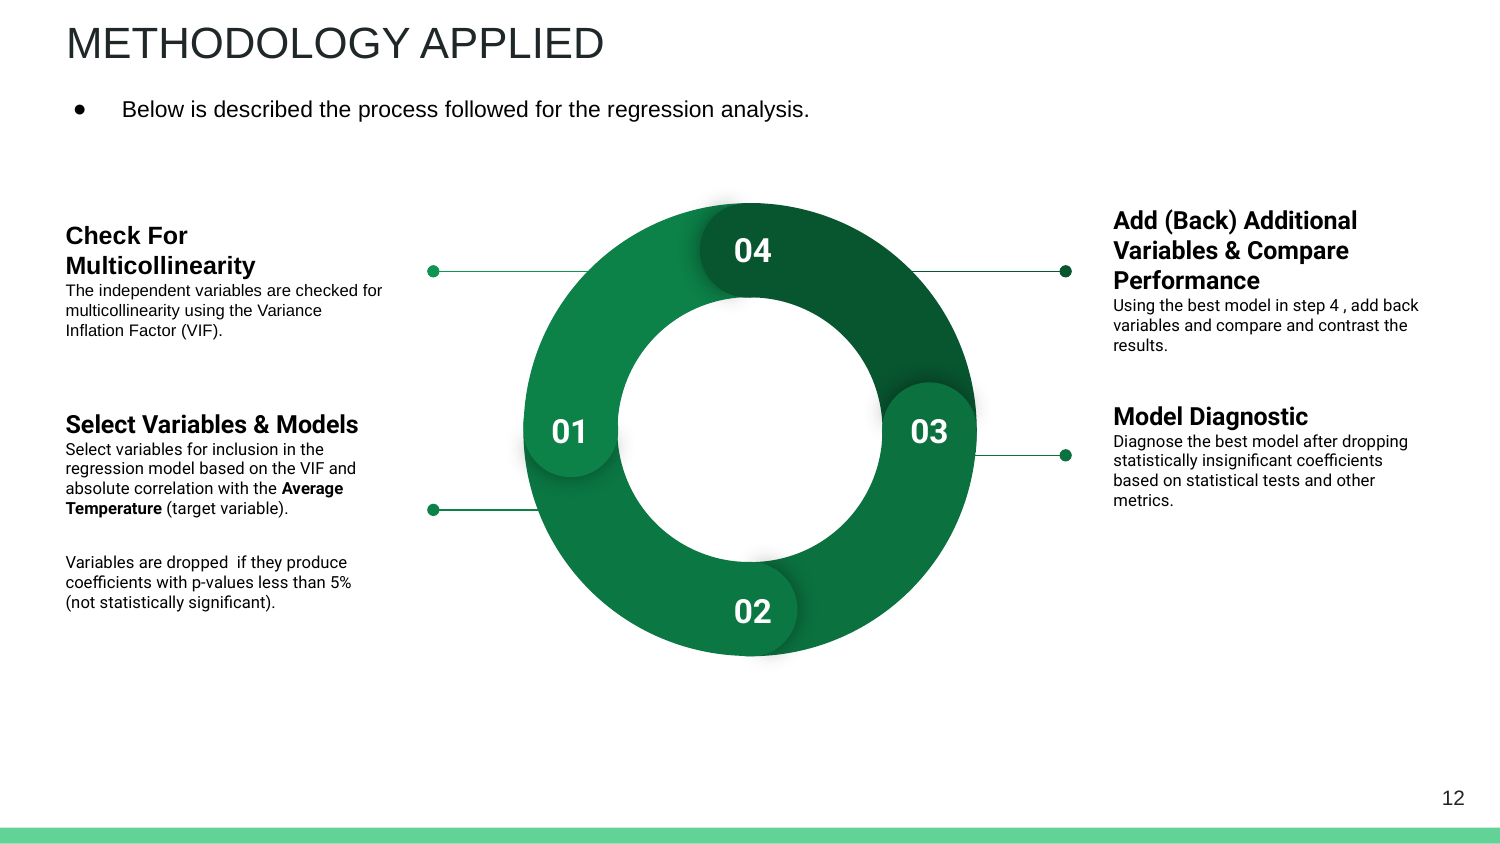

# METHODOLOGY APPLIED
Below is described the process followed for the regression analysis.

04

01
03

02
Check For Multicollinearity
The independent variables are checked for multicollinearity using the Variance Inflation Factor (VIF).
Add (Back) Additional  Variables & Compare Performance
Using the best model in step 4 , add back variables and compare and contrast the results.
Model Diagnostic
Diagnose the best model after dropping statistically insignificant coefficients based on statistical tests and other metrics.
Select Variables & Models
Select variables for inclusion in the regression model based on the VIF and absolute correlation with the Average Temperature (target variable).
Variables are dropped  if they produce coefficients with p-values less than 5% (not statistically significant).
12